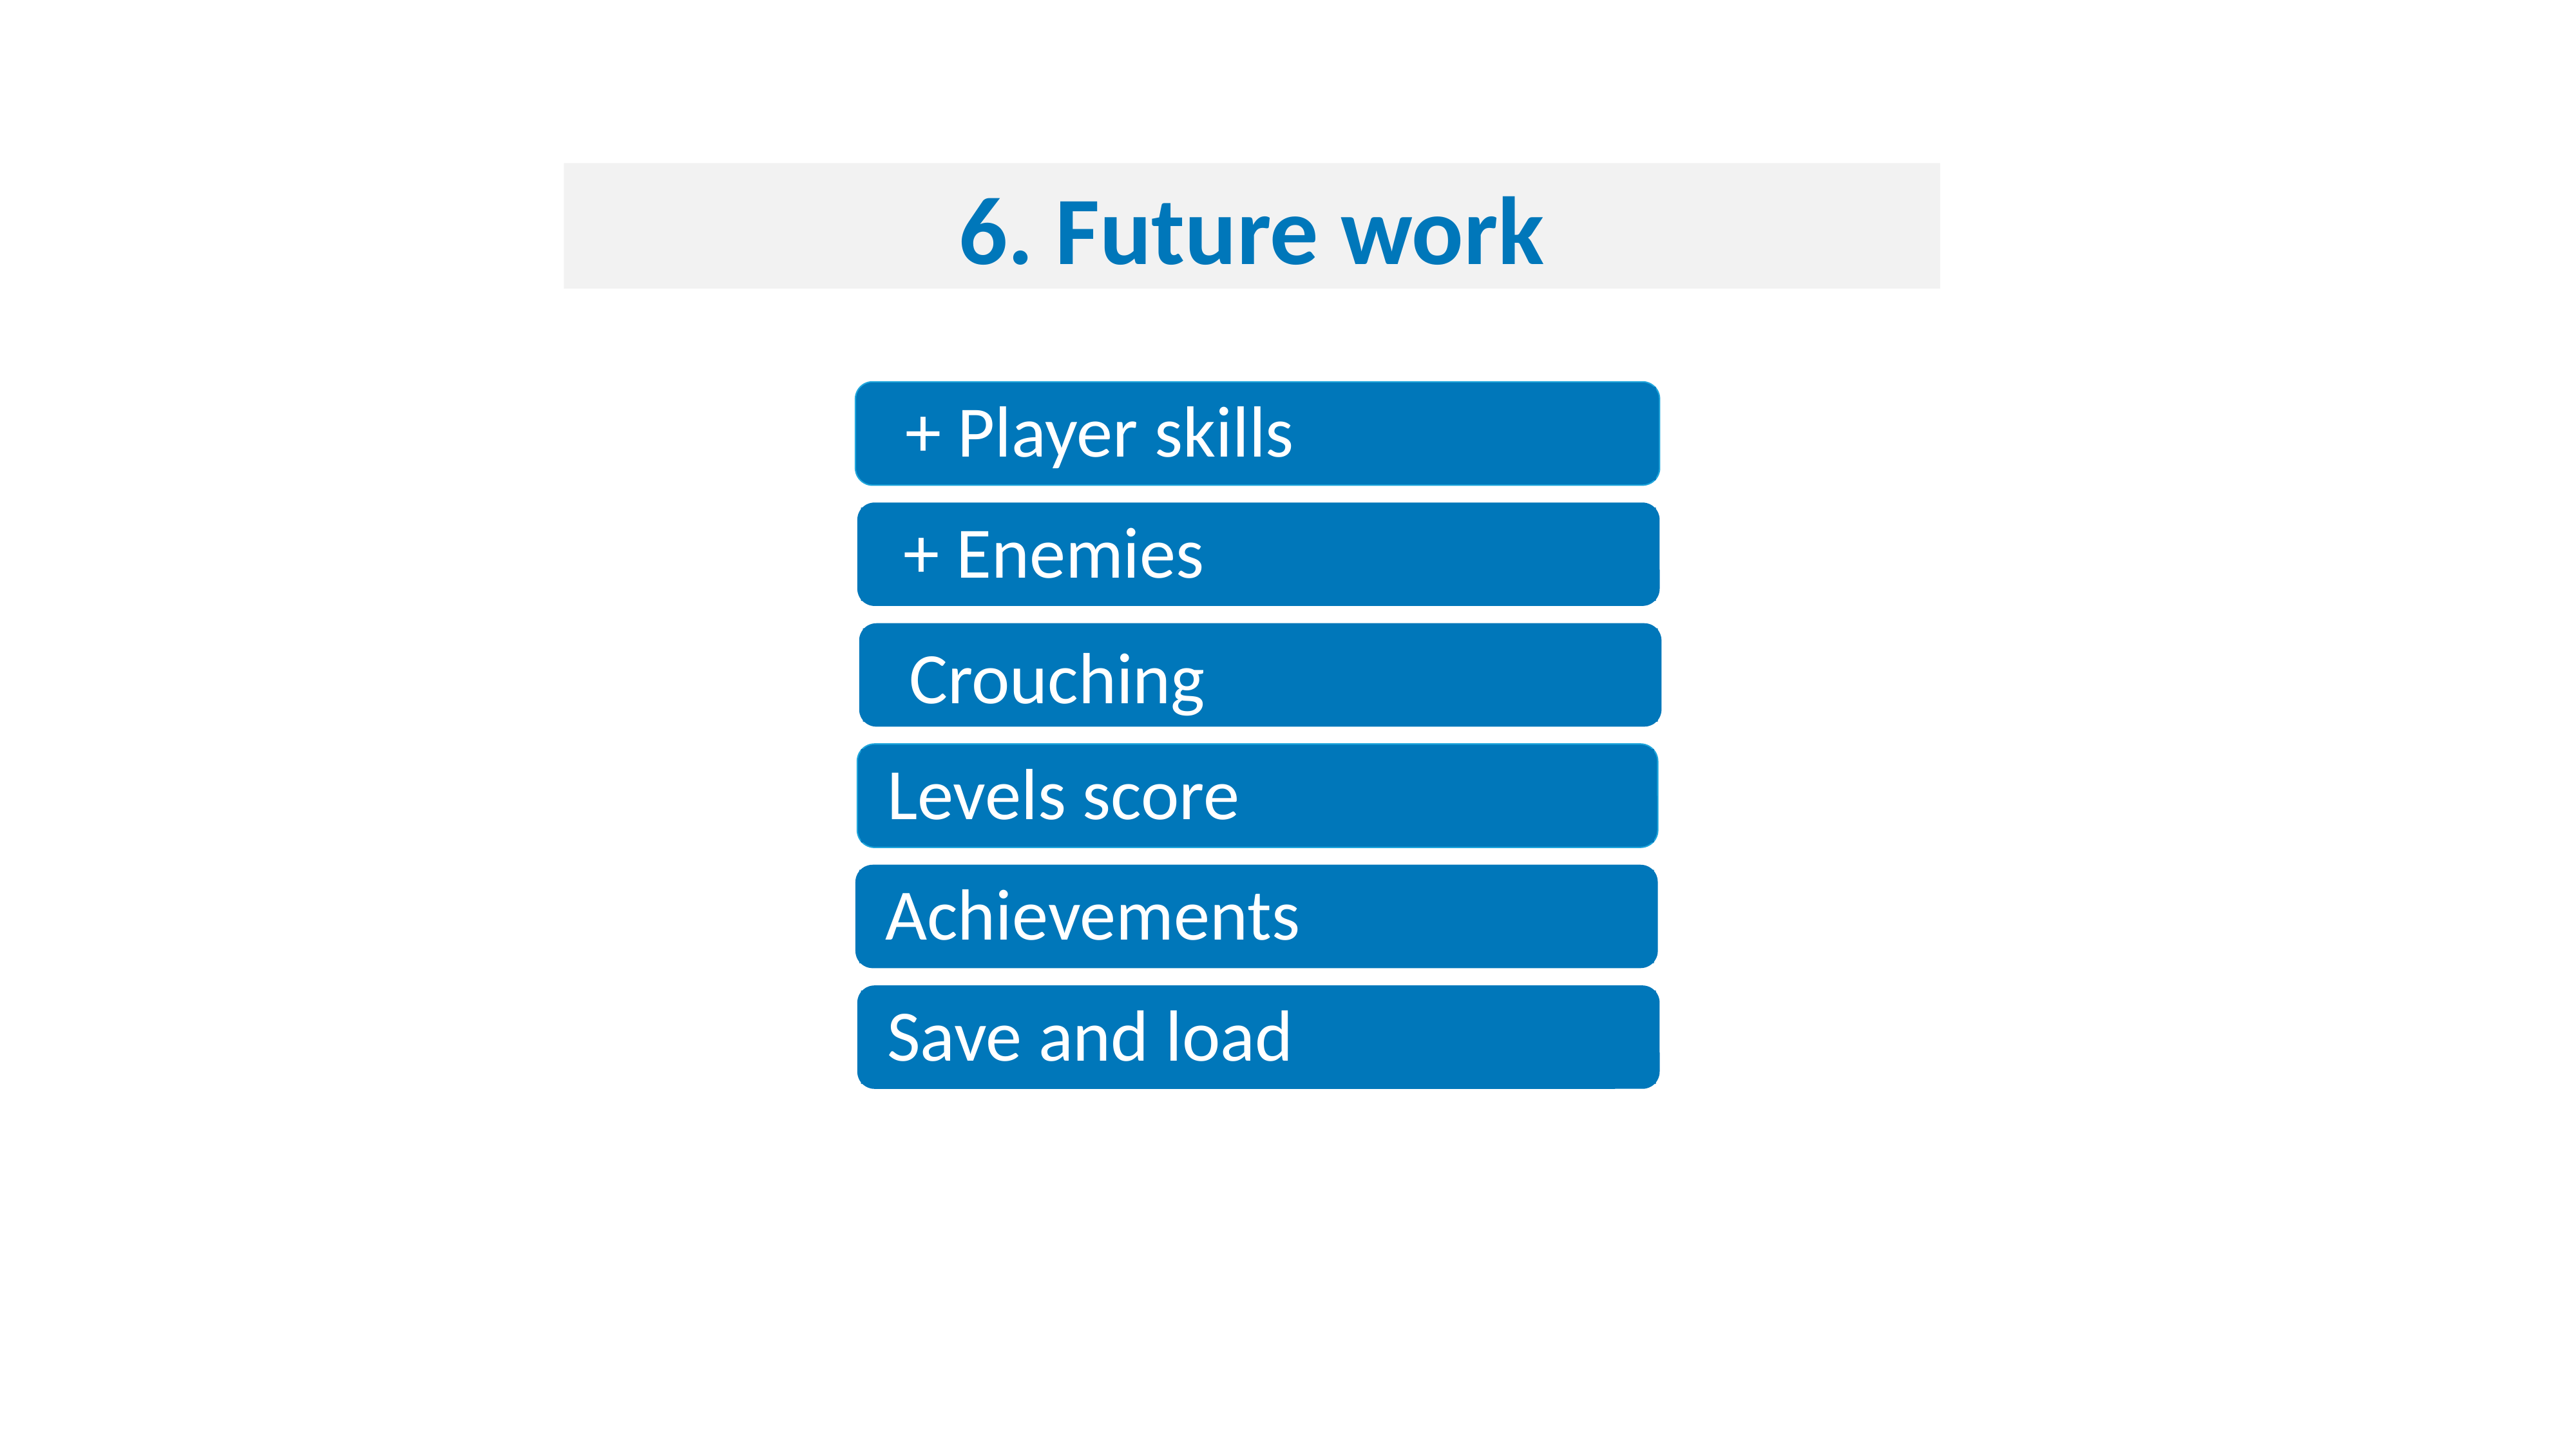

6. Future work

 + Player skills

 + Enemies

 Crouching

Levels score

Achievements

Save and load